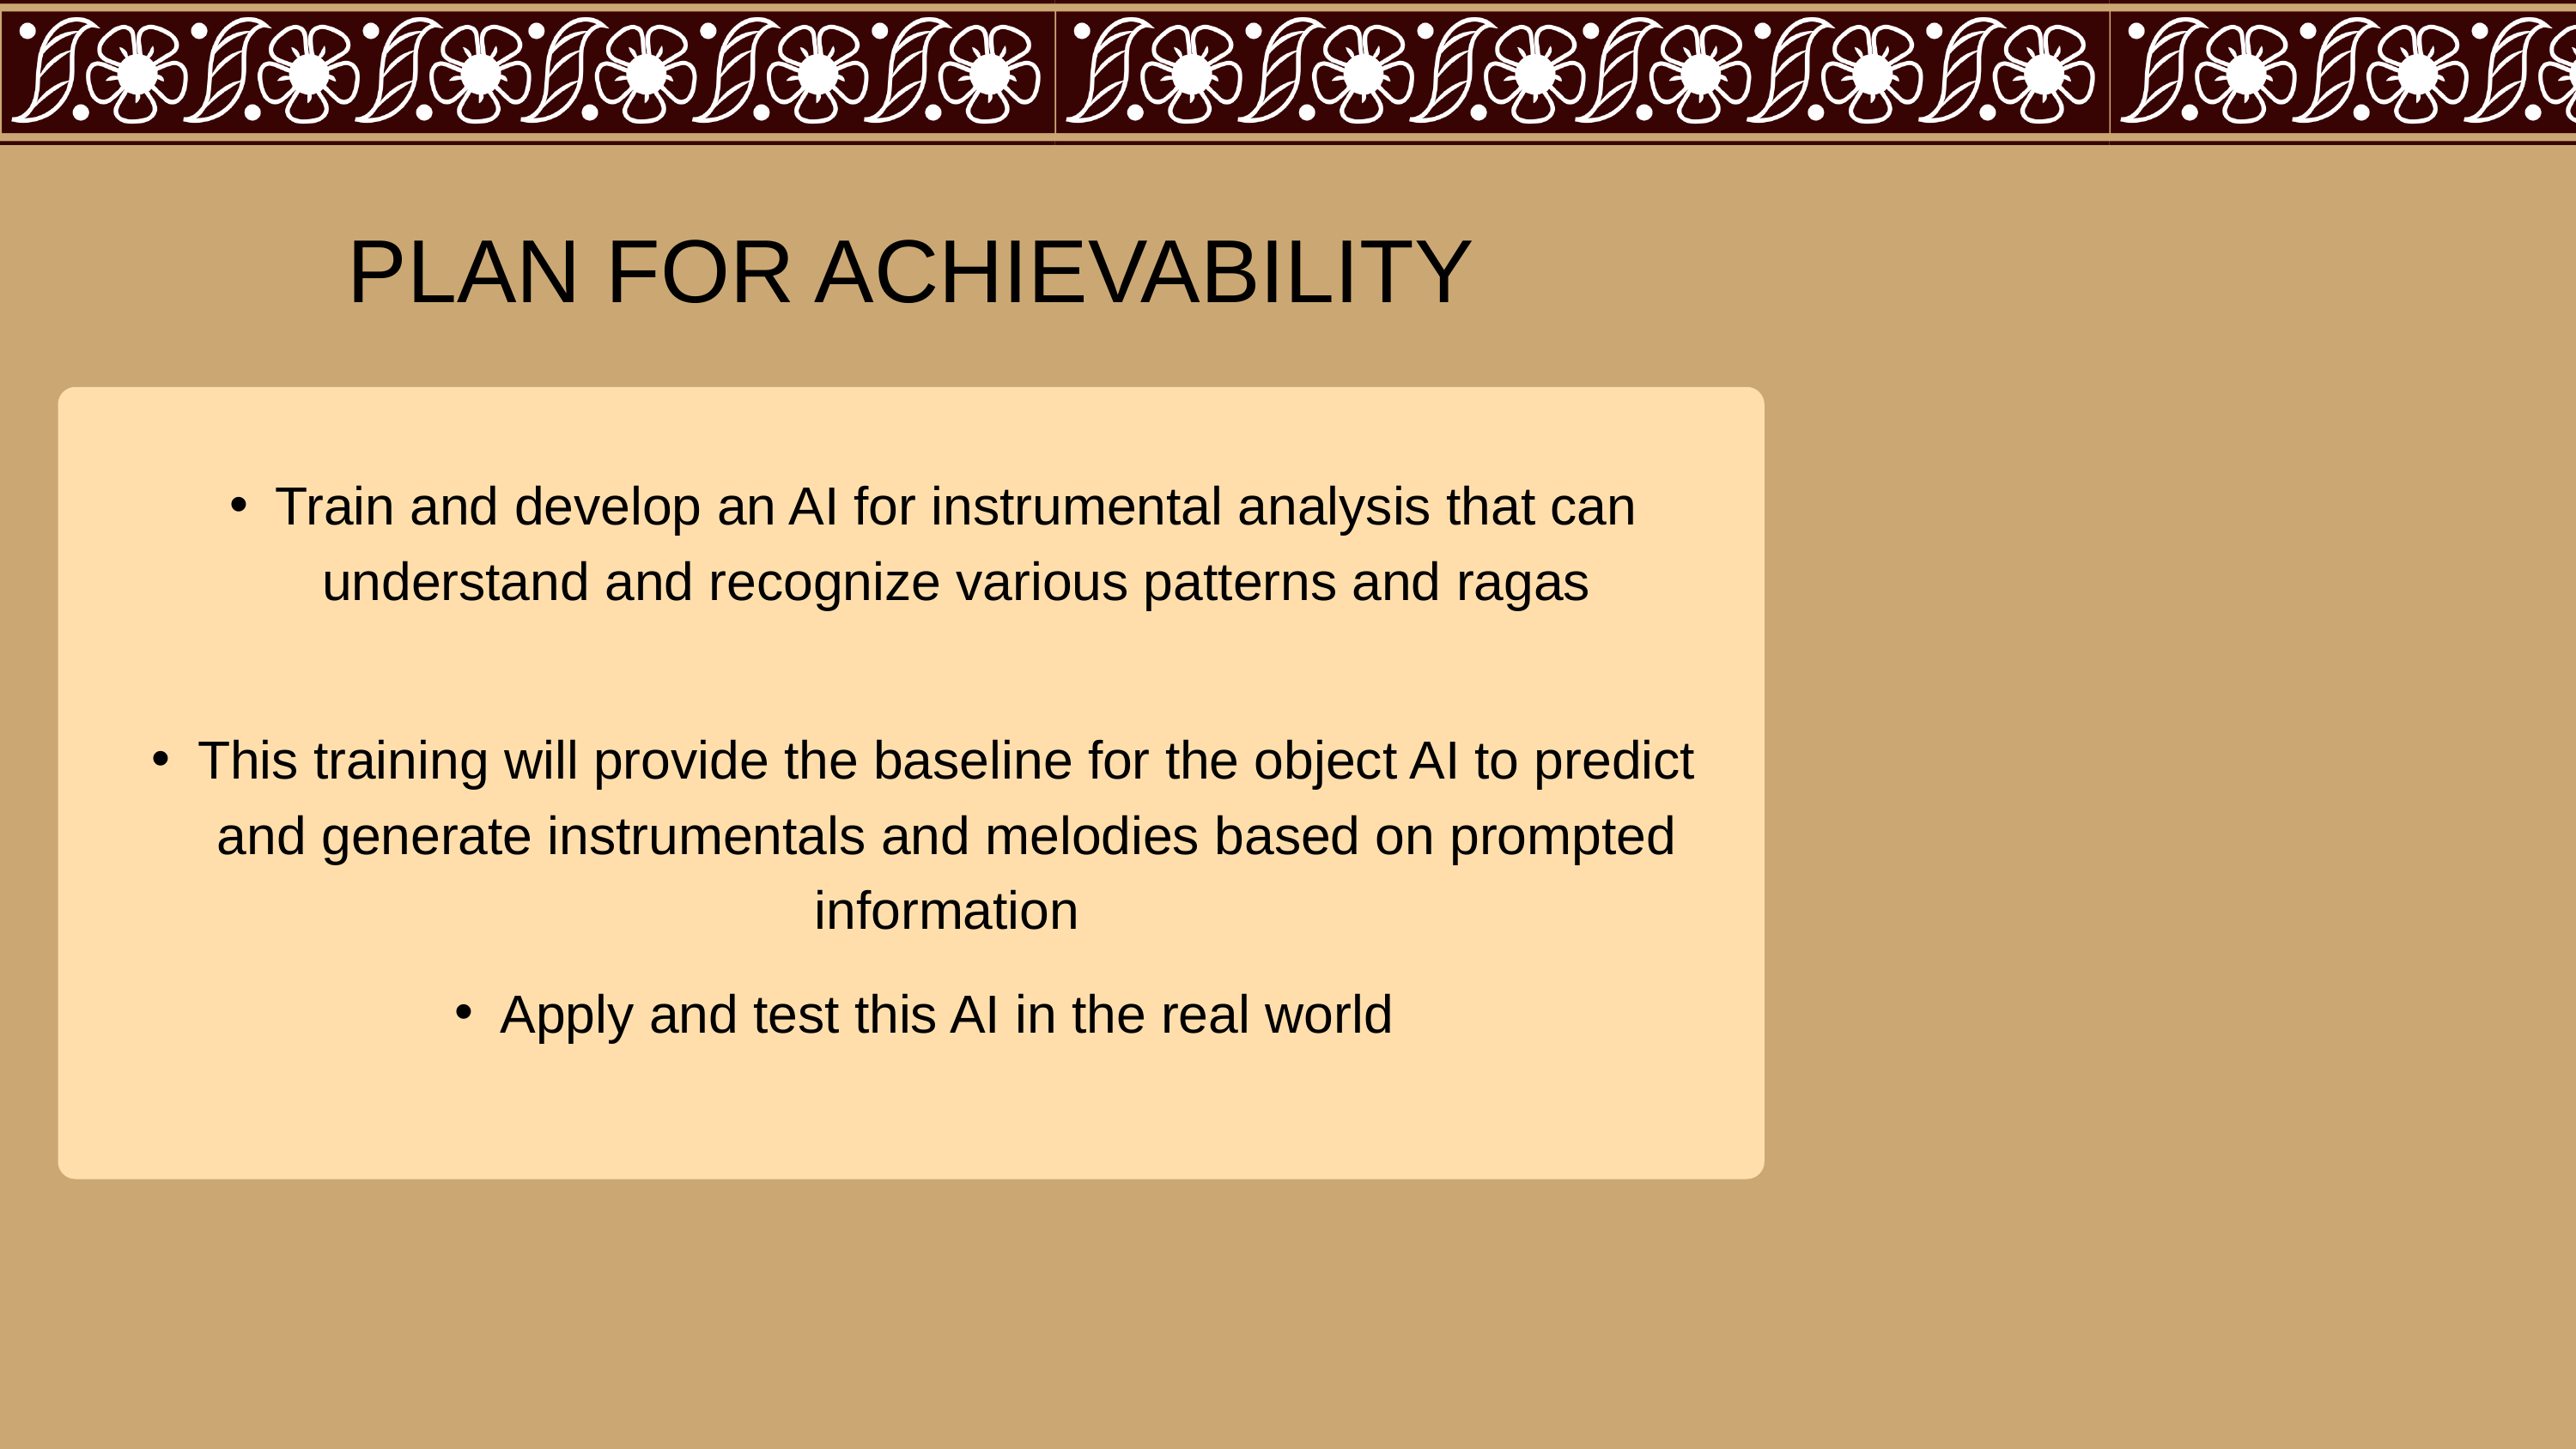

PLAN FOR ACHIEVABILITY

Train and develop an AI for instrumental analysis that can understand and recognize various patterns and ragas
This training will provide the baseline for the object AI to predict and generate instrumentals and melodies based on prompted information
Apply and test this AI in the real world